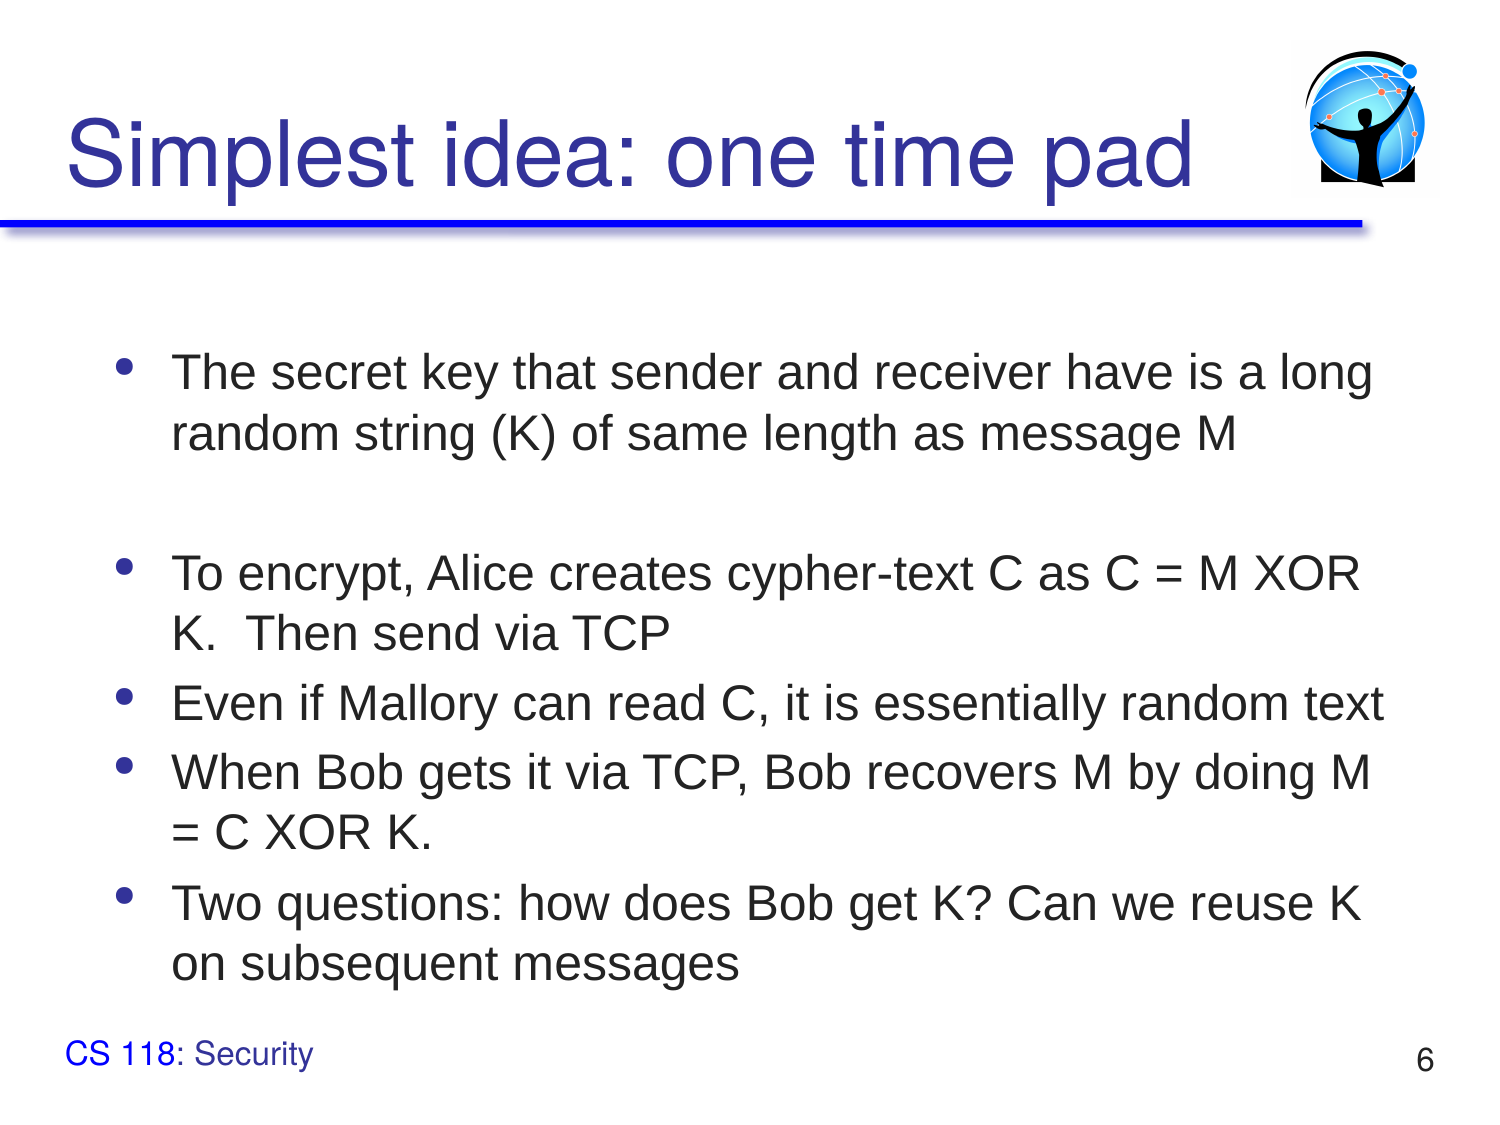

# Simplest idea: one time pad

The secret key that sender and receiver have is a long random string (K) of same length as message M

To encrypt, Alice creates cypher-text C as C = M XOR K.  Then send via TCP
Even if Mallory can read C, it is essentially random text
When Bob gets it via TCP, Bob recovers M by doing M = C XOR K.
Two questions: how does Bob get K? Can we reuse K on subsequent messages
CS 118: Security
6